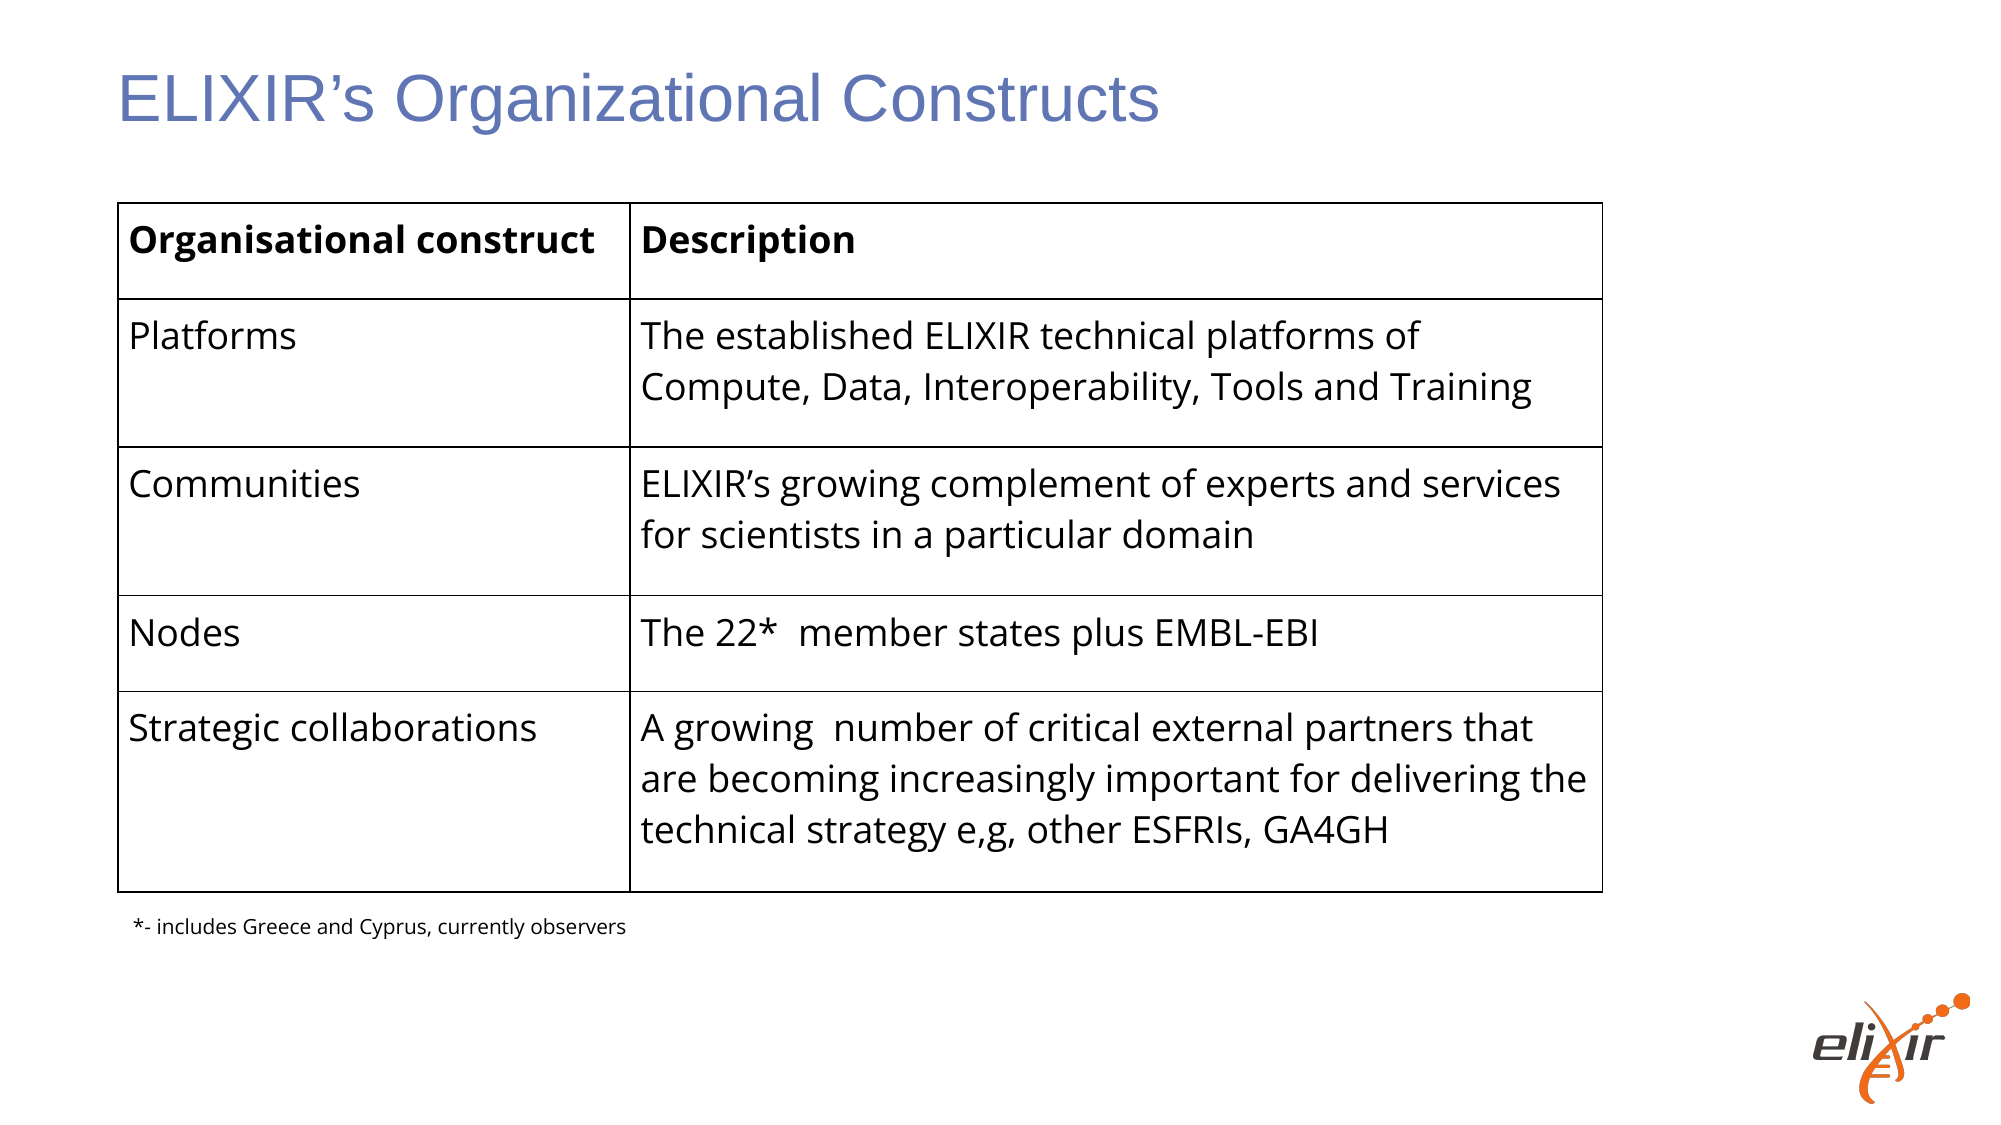

# ELIXIR’s Organizational Constructs
| Organisational construct | Description |
| --- | --- |
| Platforms | The established ELIXIR technical platforms of Compute, Data, Interoperability, Tools and Training |
| Communities | ELIXIR’s growing complement of experts and services for scientists in a particular domain |
| Nodes | The 22\*  member states plus EMBL-EBI |
| Strategic collaborations | A growing  number of critical external partners that are becoming increasingly important for delivering the technical strategy e,g, other ESFRIs, GA4GH |
*- includes Greece and Cyprus, currently observers